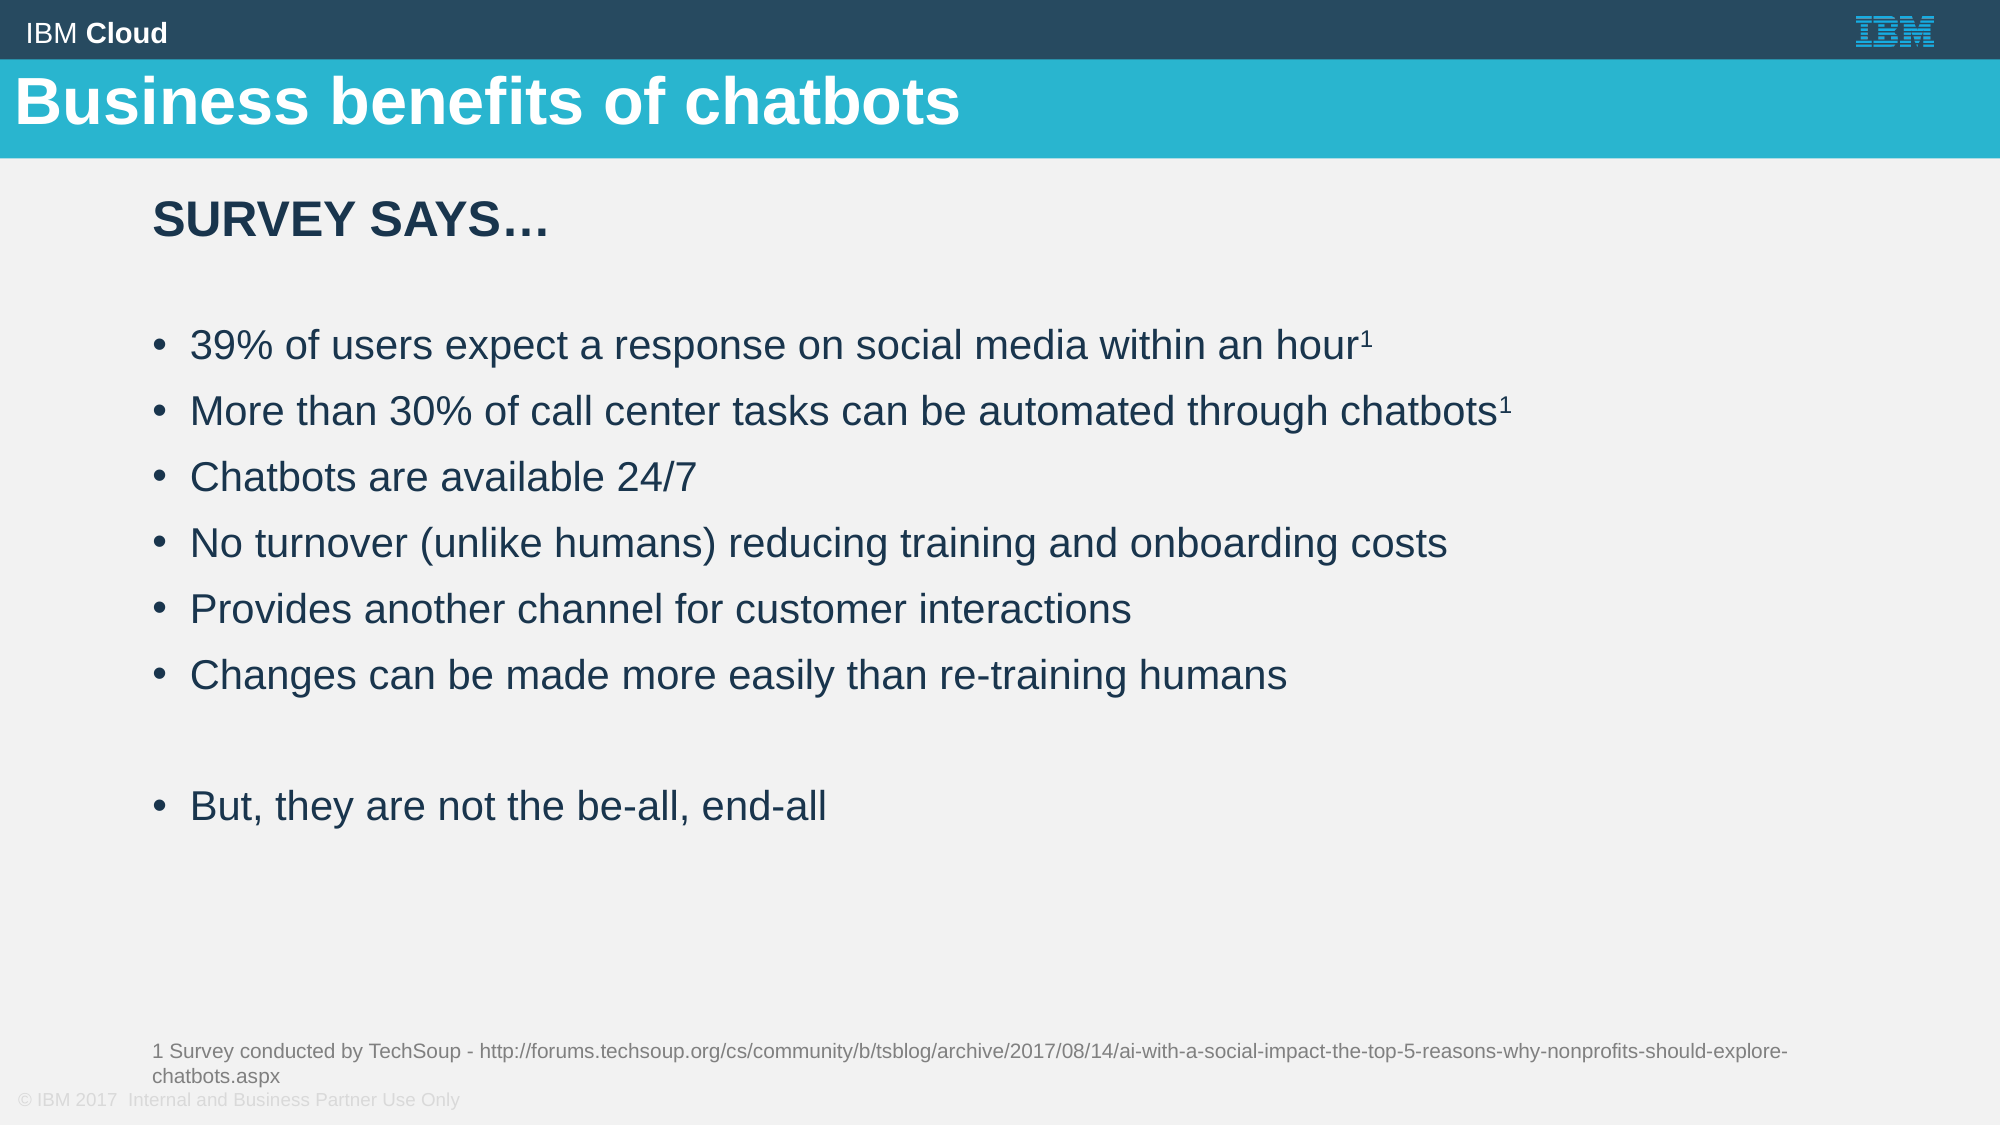

Business benefits of chatbots
Survey says…
39% of users expect a response on social media within an hour1
More than 30% of call center tasks can be automated through chatbots1
Chatbots are available 24/7
No turnover (unlike humans) reducing training and onboarding costs
Provides another channel for customer interactions
Changes can be made more easily than re-training humans

But, they are not the be-all, end-all

1 Survey conducted by TechSoup - http://forums.techsoup.org/cs/community/b/tsblog/archive/2017/08/14/ai-with-a-social-impact-the-top-5-reasons-why-nonprofits-should-explore-chatbots.aspx